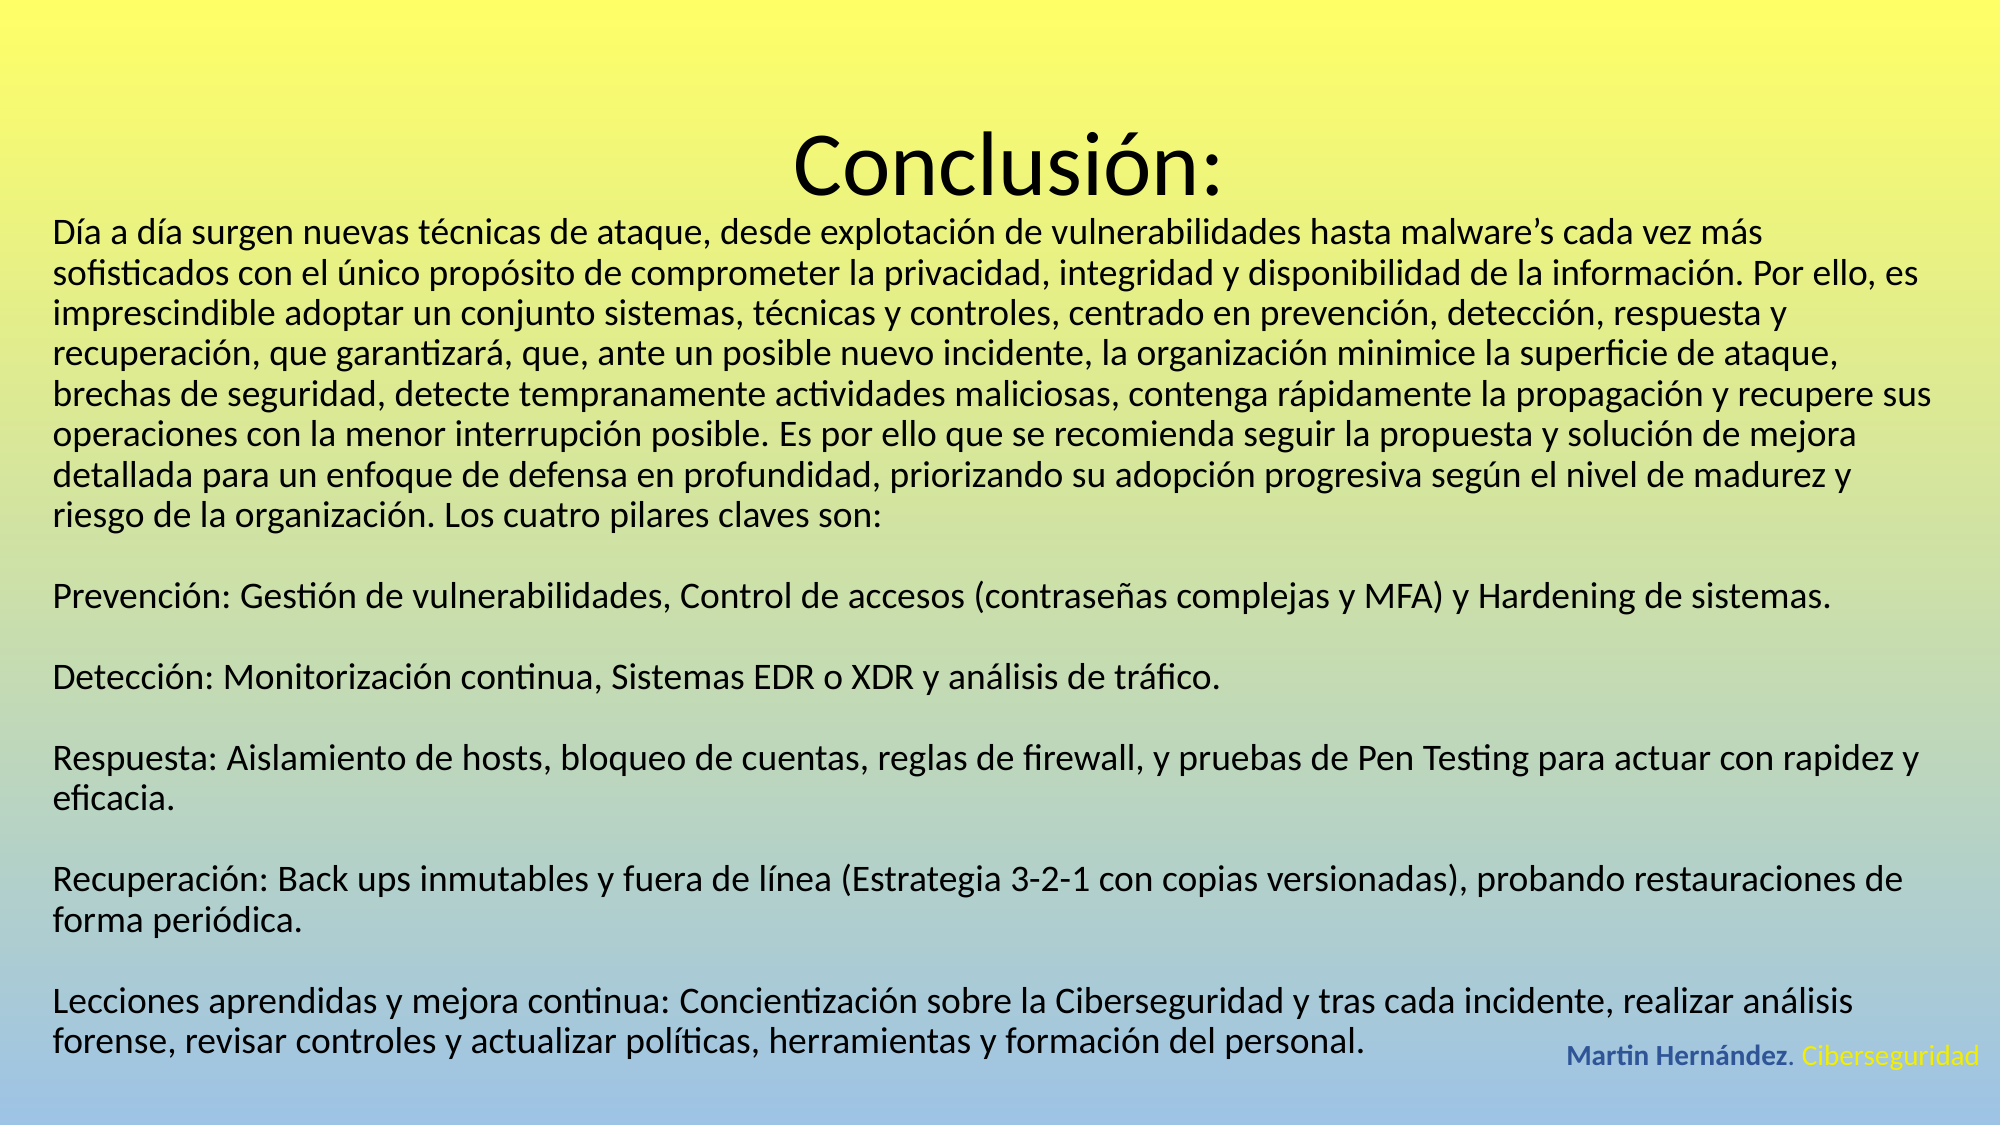

Conclusión:
Día a día surgen nuevas técnicas de ataque, desde explotación de vulnerabilidades hasta malware’s cada vez más sofisticados con el único propósito de comprometer la privacidad, integridad y disponibilidad de la información. Por ello, es imprescindible adoptar un conjunto sistemas, técnicas y controles, centrado en prevención, detección, respuesta y recuperación, que garantizará, que, ante un posible nuevo incidente, la organización minimice la superficie de ataque, brechas de seguridad, detecte tempranamente actividades maliciosas, contenga rápidamente la propagación y recupere sus operaciones con la menor interrupción posible. Es por ello que se recomienda seguir la propuesta y solución de mejora detallada para un enfoque de defensa en profundidad, priorizando su adopción progresiva según el nivel de madurez y riesgo de la organización. Los cuatro pilares claves son:
Prevención: Gestión de vulnerabilidades, Control de accesos (contraseñas complejas y MFA) y Hardening de sistemas.

Detección: Monitorización continua, Sistemas EDR o XDR y análisis de tráfico.
Respuesta: Aislamiento de hosts, bloqueo de cuentas, reglas de firewall, y pruebas de Pen Testing para actuar con rapidez y eficacia.

Recuperación: Back ups inmutables y fuera de línea (Estrategia 3-2-1 con copias versionadas), probando restauraciones de forma periódica.
Lecciones aprendidas y mejora continua: Concientización sobre la Ciberseguridad y tras cada incidente, realizar análisis forense, revisar controles y actualizar políticas, herramientas y formación del personal.
Martin Hernández. Ciberseguridad